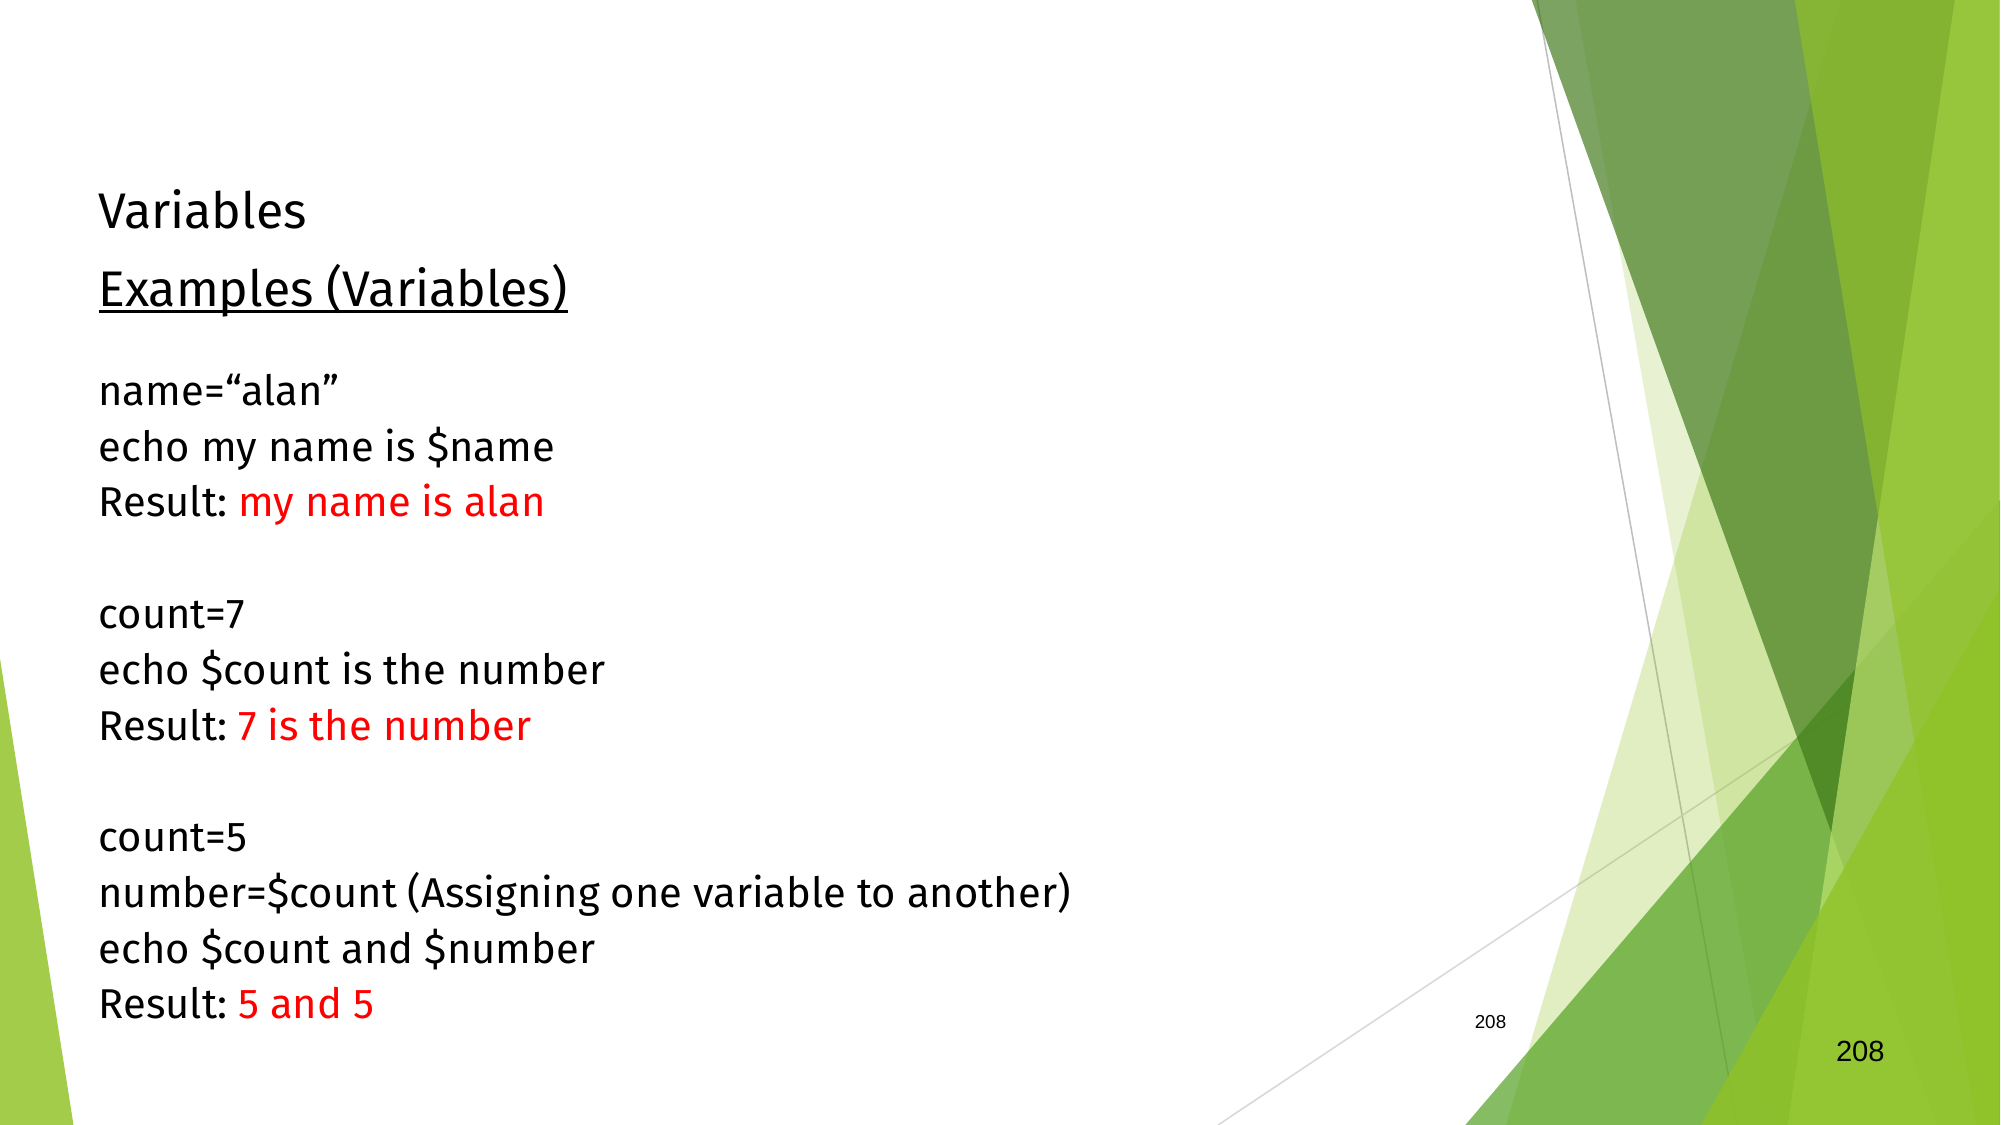

Variables

Examples (Variables)

name=“alan”
echo my name is $name
Result: my name is alan

count=7
echo $count is the number
Result: 7 is the number

count=5
number=$count (Assigning one variable to another)
echo $count and $number
Result: 5 and 5

208
208